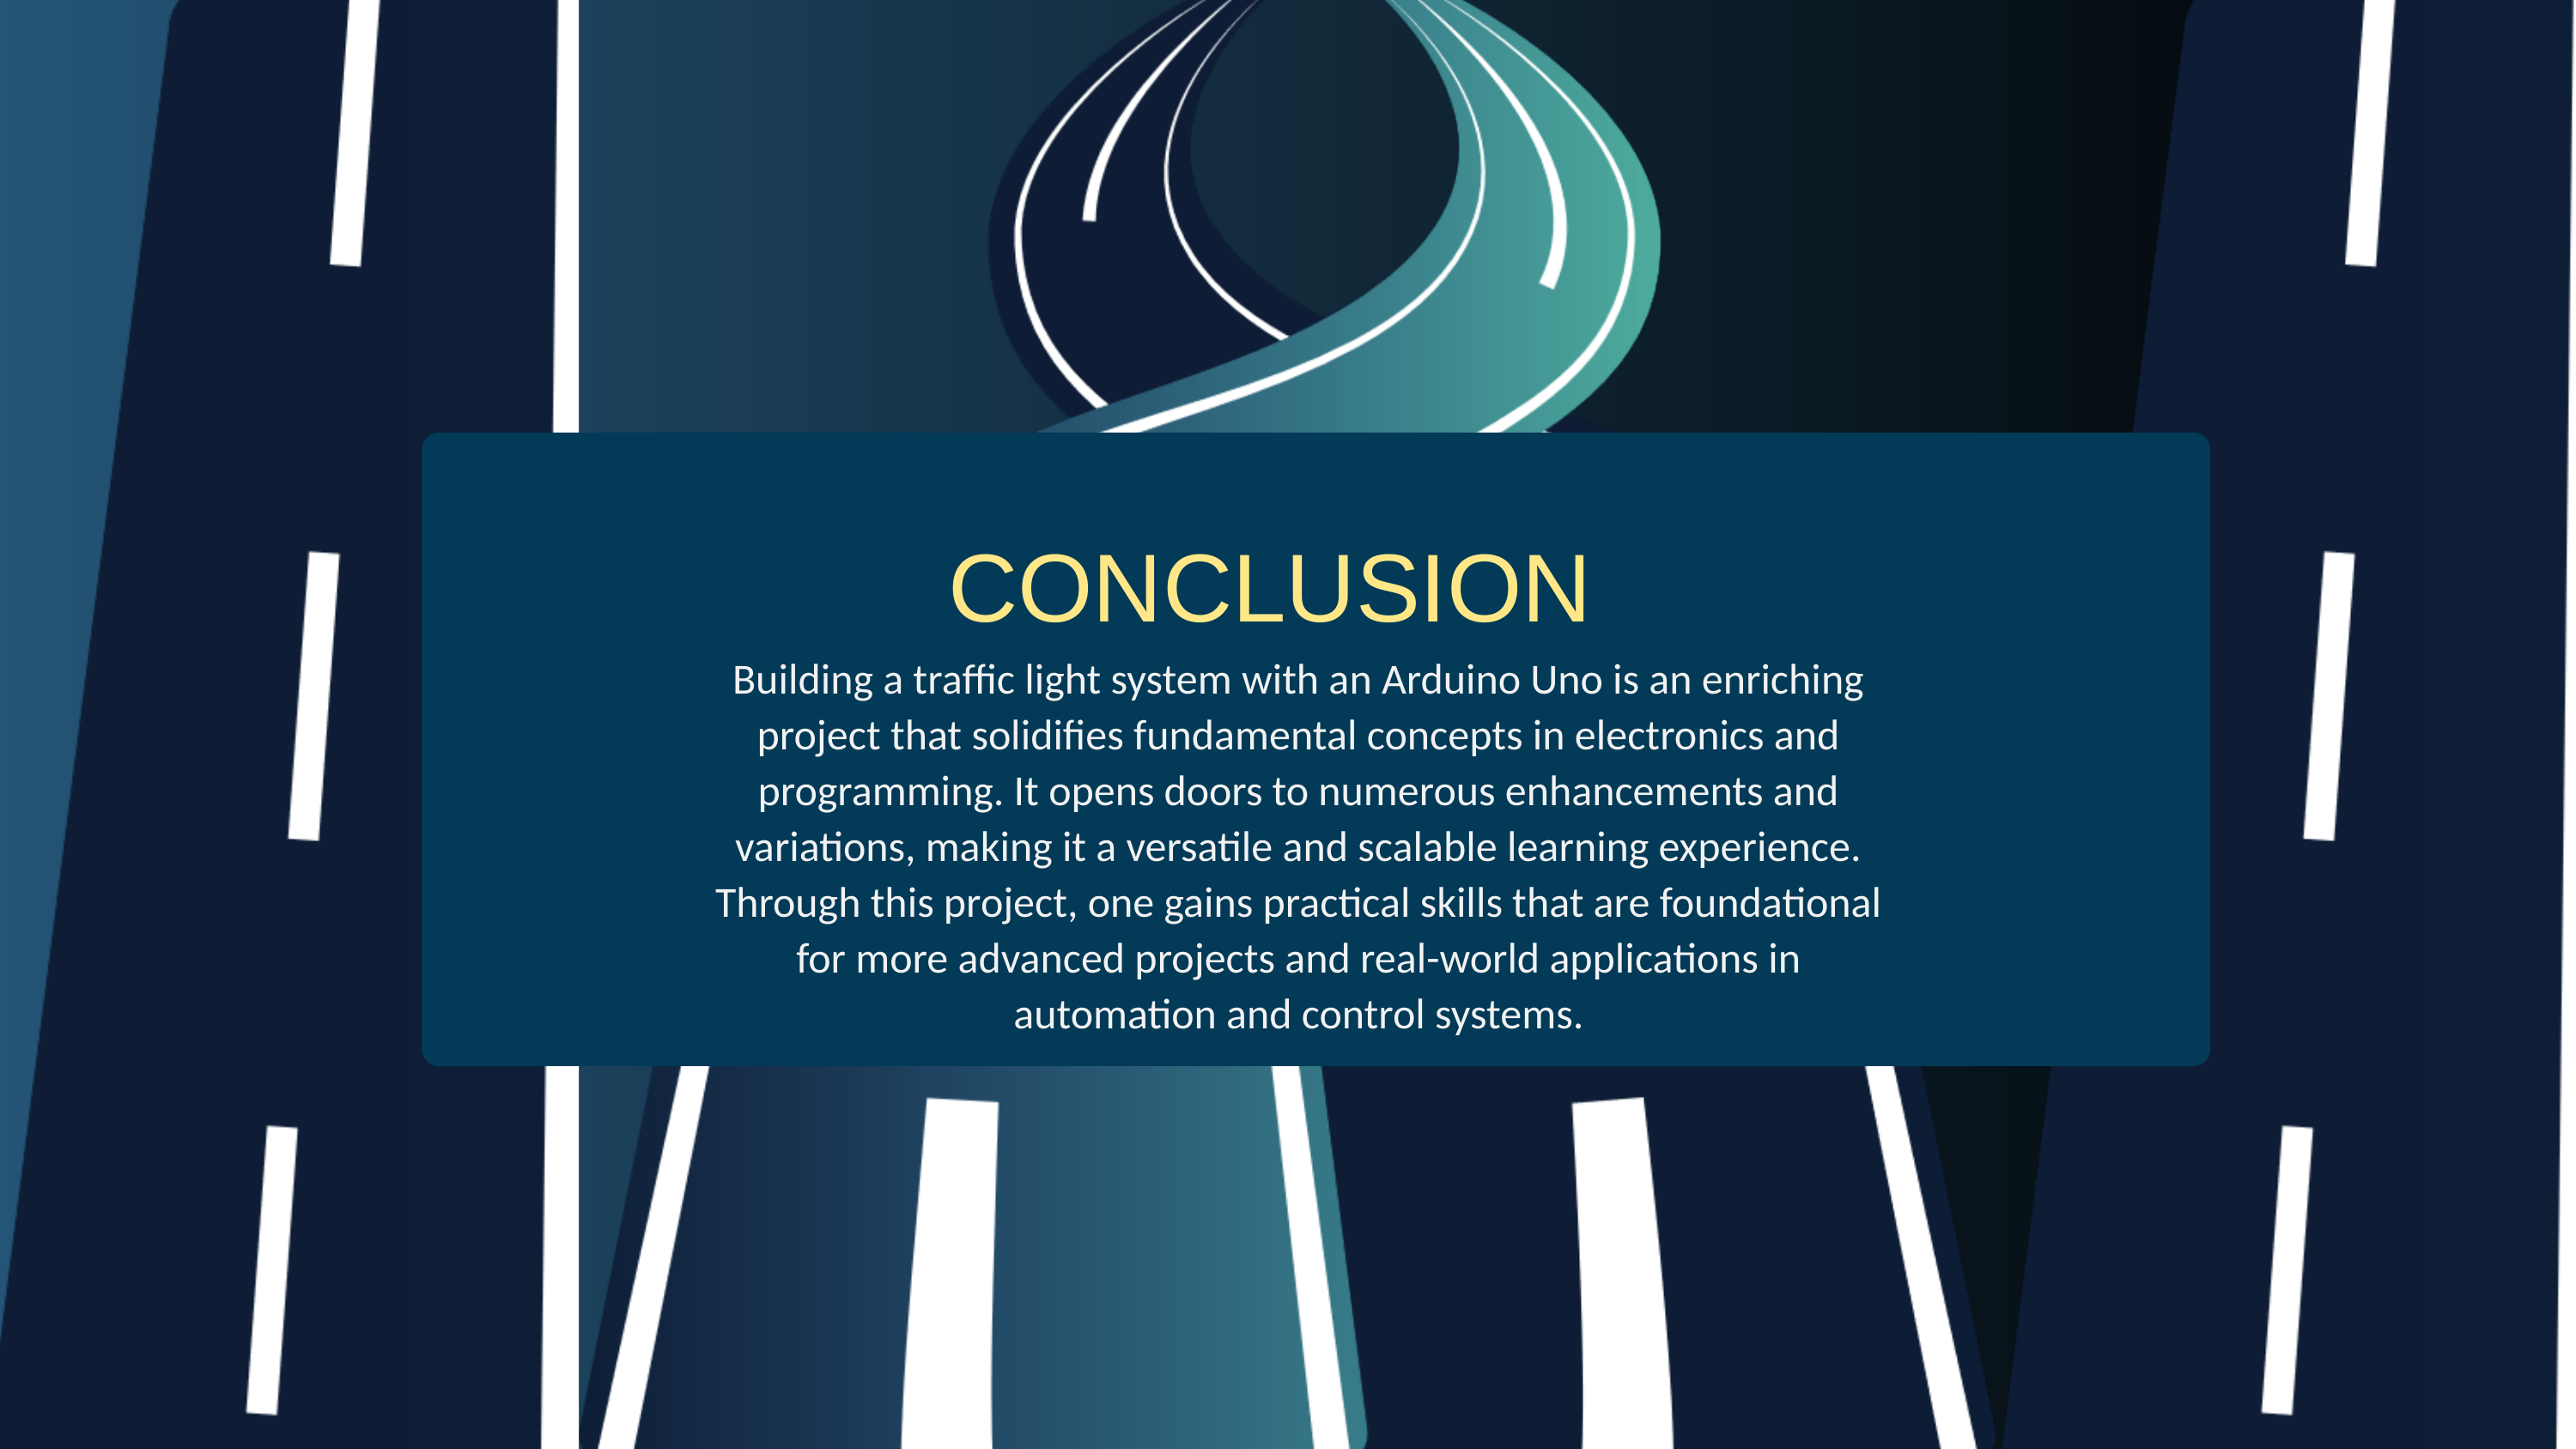

CONCLUSION

Building a traffic light system with an Arduino Uno is an enriching project that solidifies fundamental concepts in electronics and programming. It opens doors to numerous enhancements and variations, making it a versatile and scalable learning experience. Through this project, one gains practical skills that are foundational for more advanced projects and real-world applications in automation and control systems.